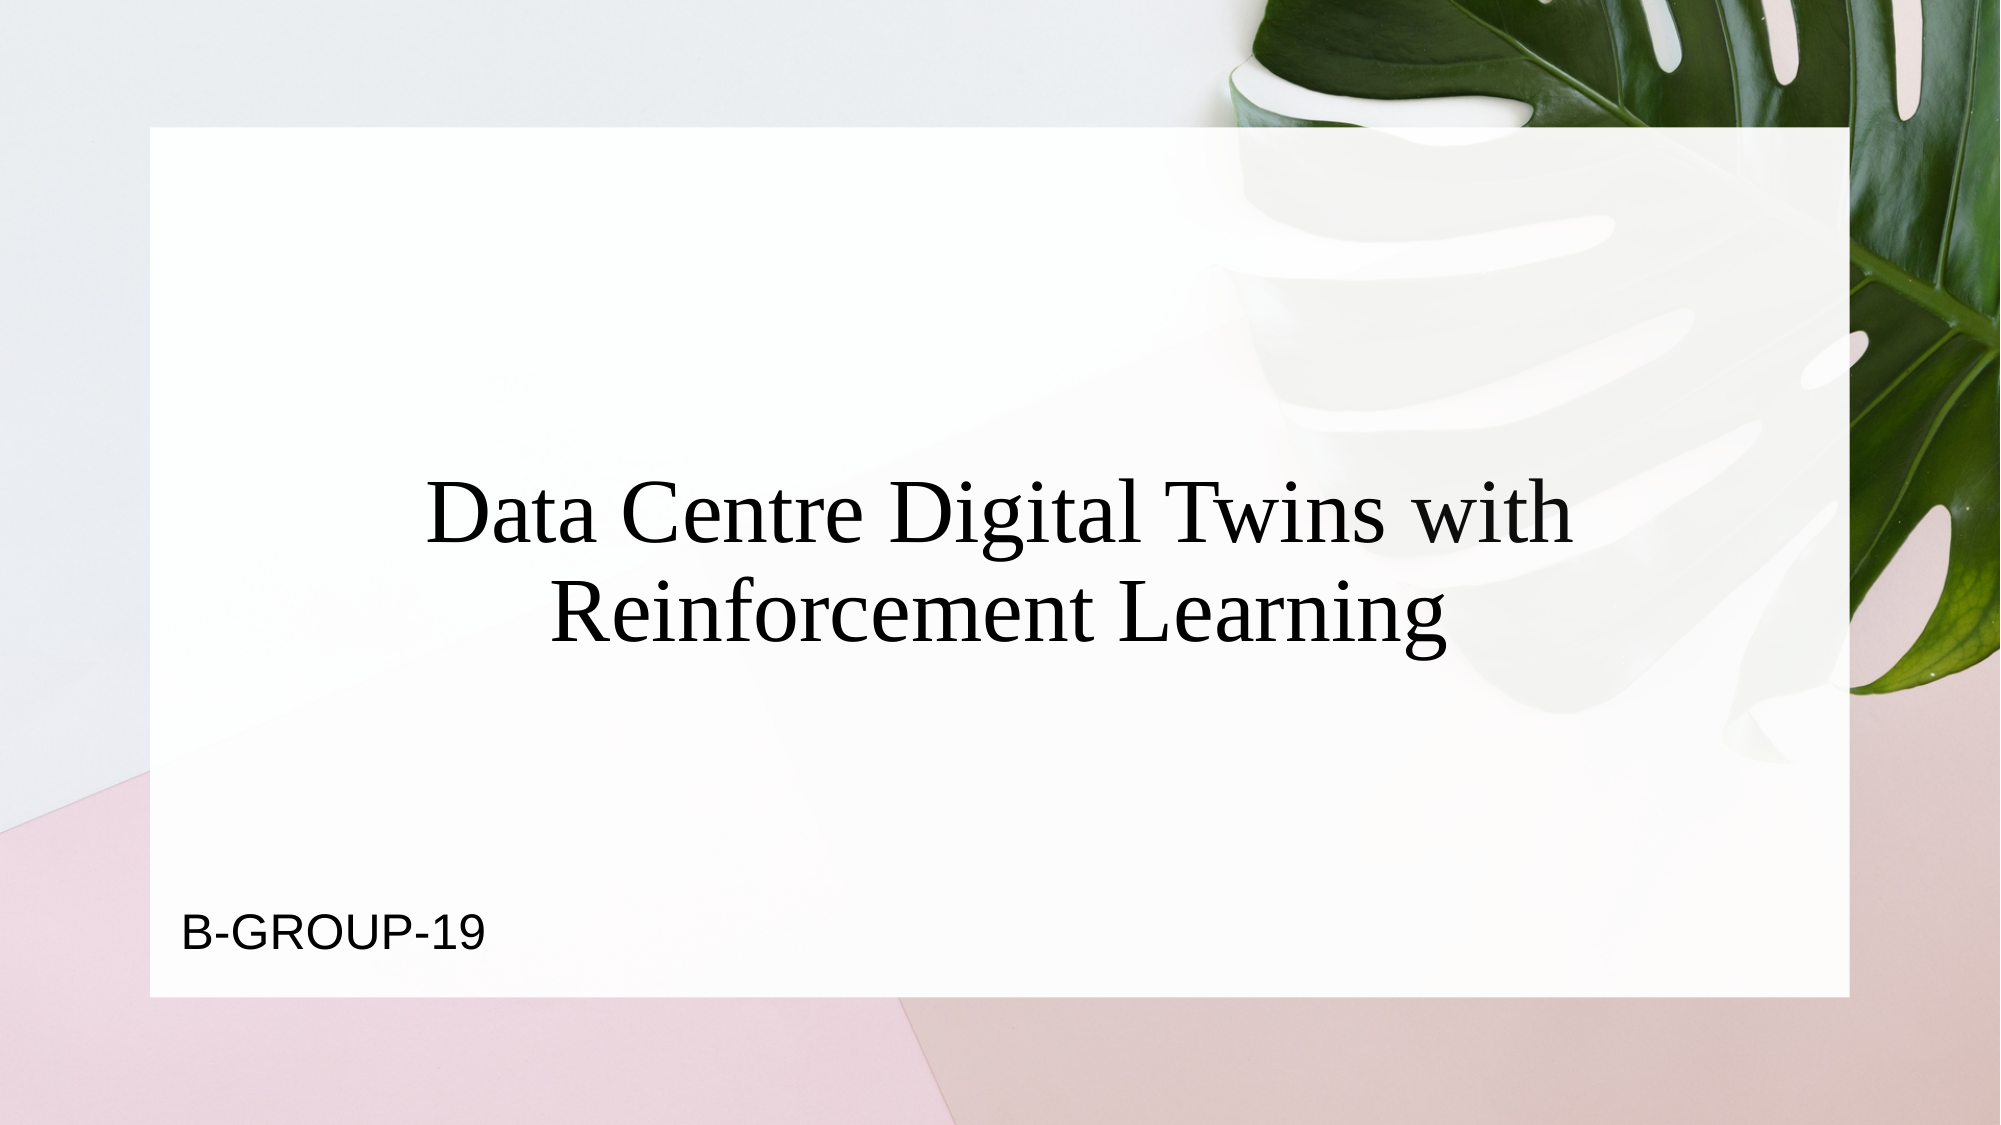

# Data Centre Digital Twins with Reinforcement Learning
B-GROUP-19